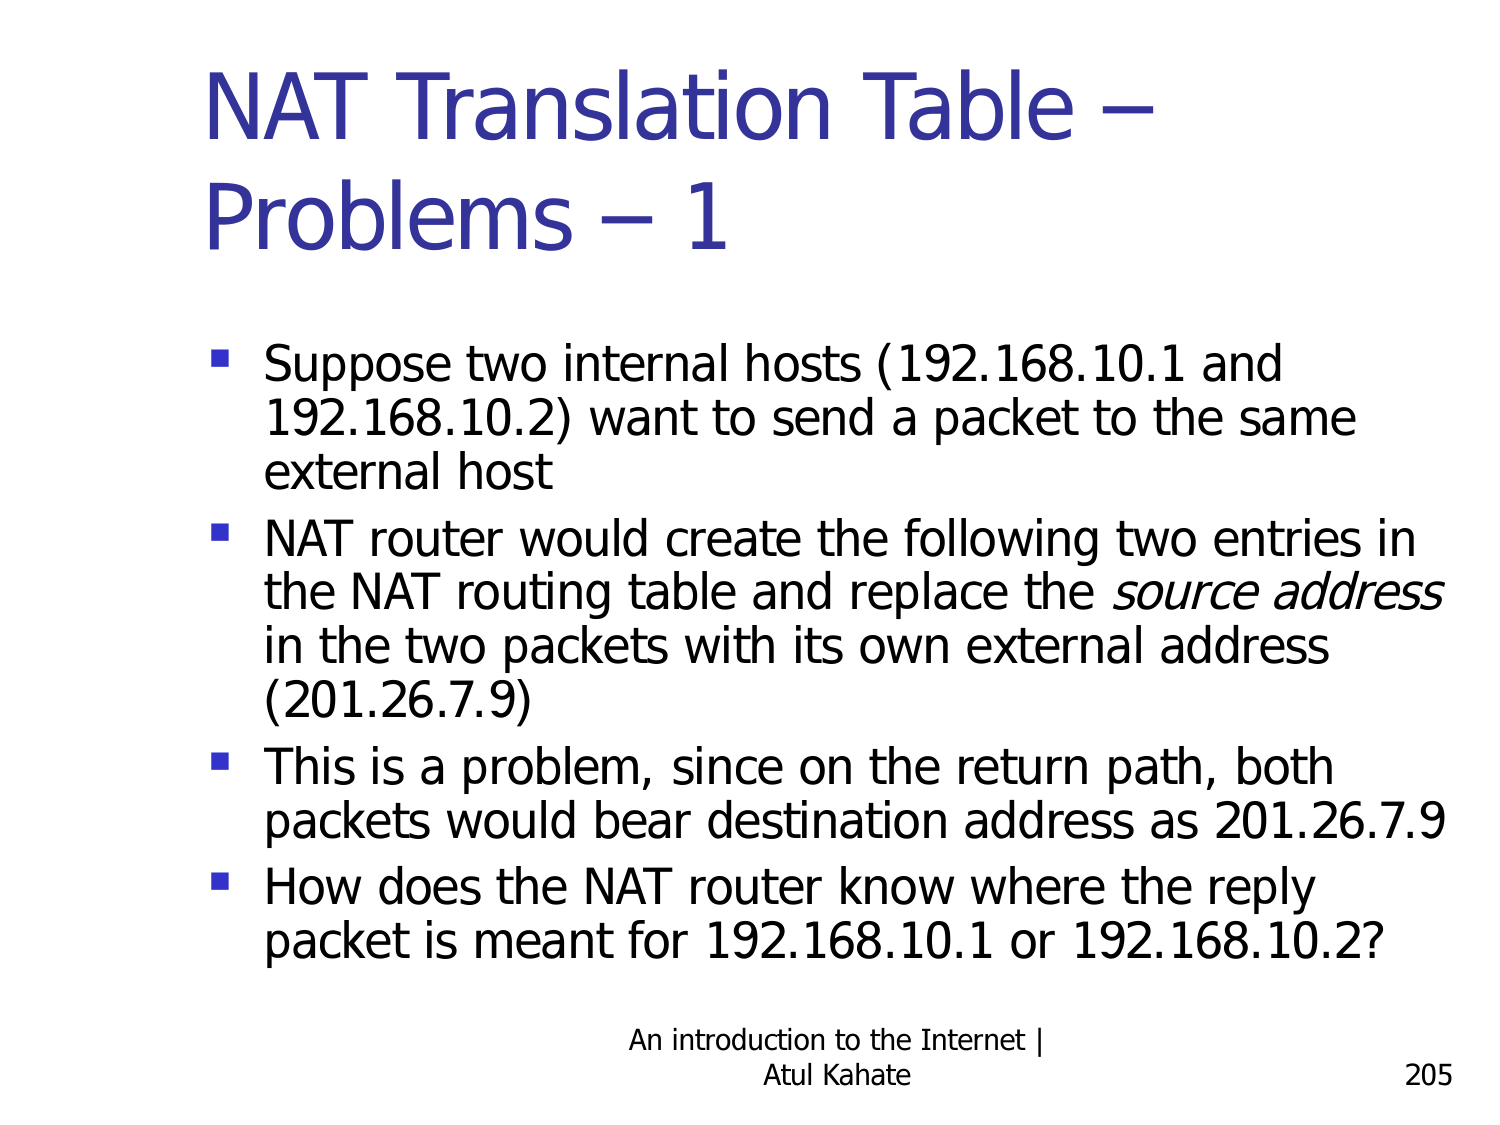

NAT Translation Table – Problems – 1
Suppose two internal hosts (192.168.10.1 and 192.168.10.2) want to send a packet to the same external host
NAT router would create the following two entries in the NAT routing table and replace the source address in the two packets with its own external address (201.26.7.9)
This is a problem, since on the return path, both packets would bear destination address as 201.26.7.9
How does the NAT router know where the reply packet is meant for 192.168.10.1 or 192.168.10.2?
An introduction to the Internet | Atul Kahate
205